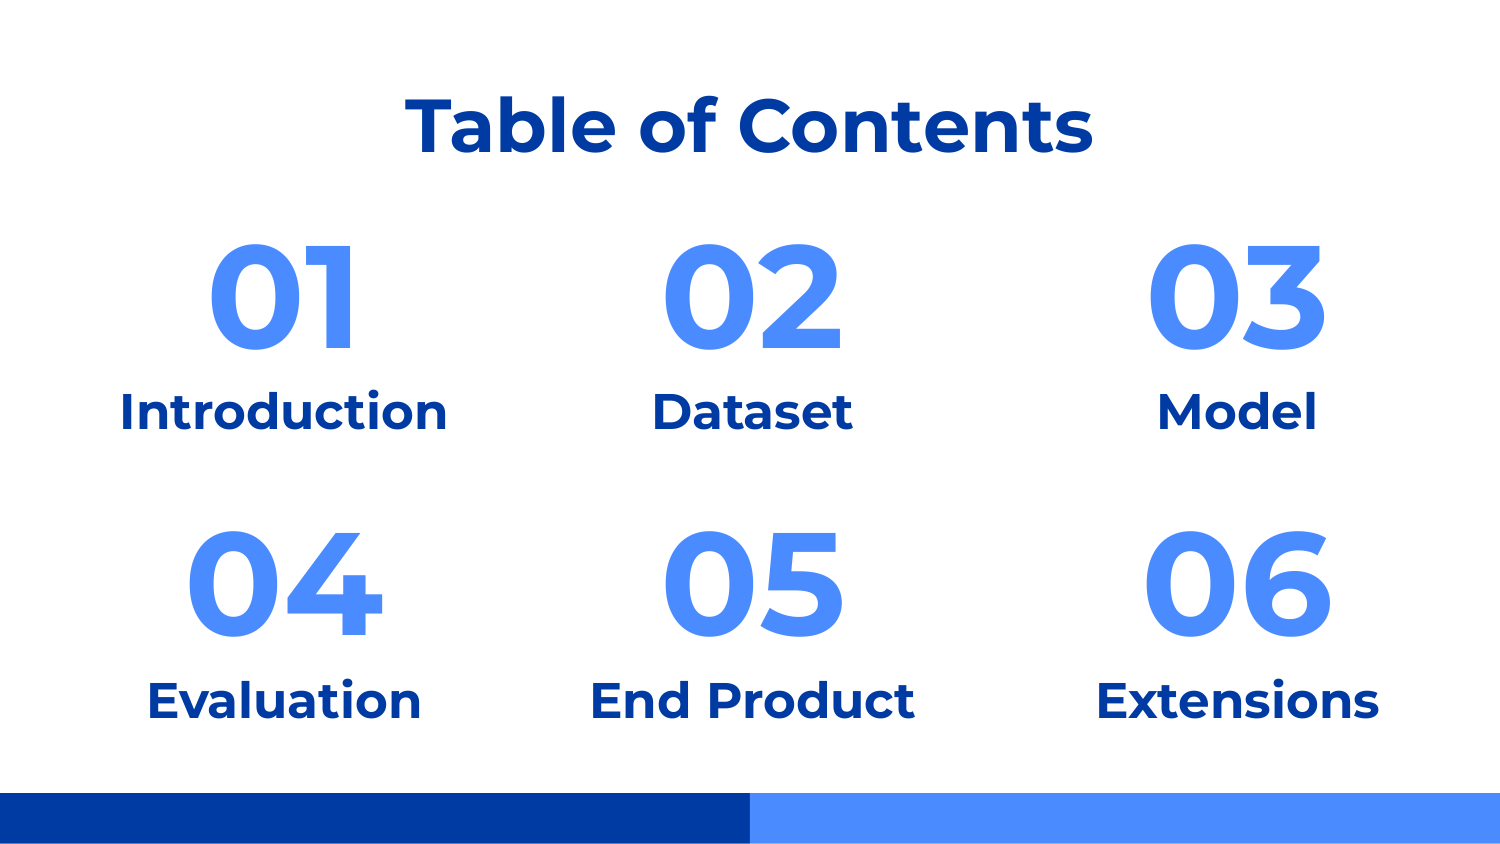

# Table of Contents
02
03
01
Introduction
Dataset
Model
04
05
06
Evaluation
End Product
Extensions